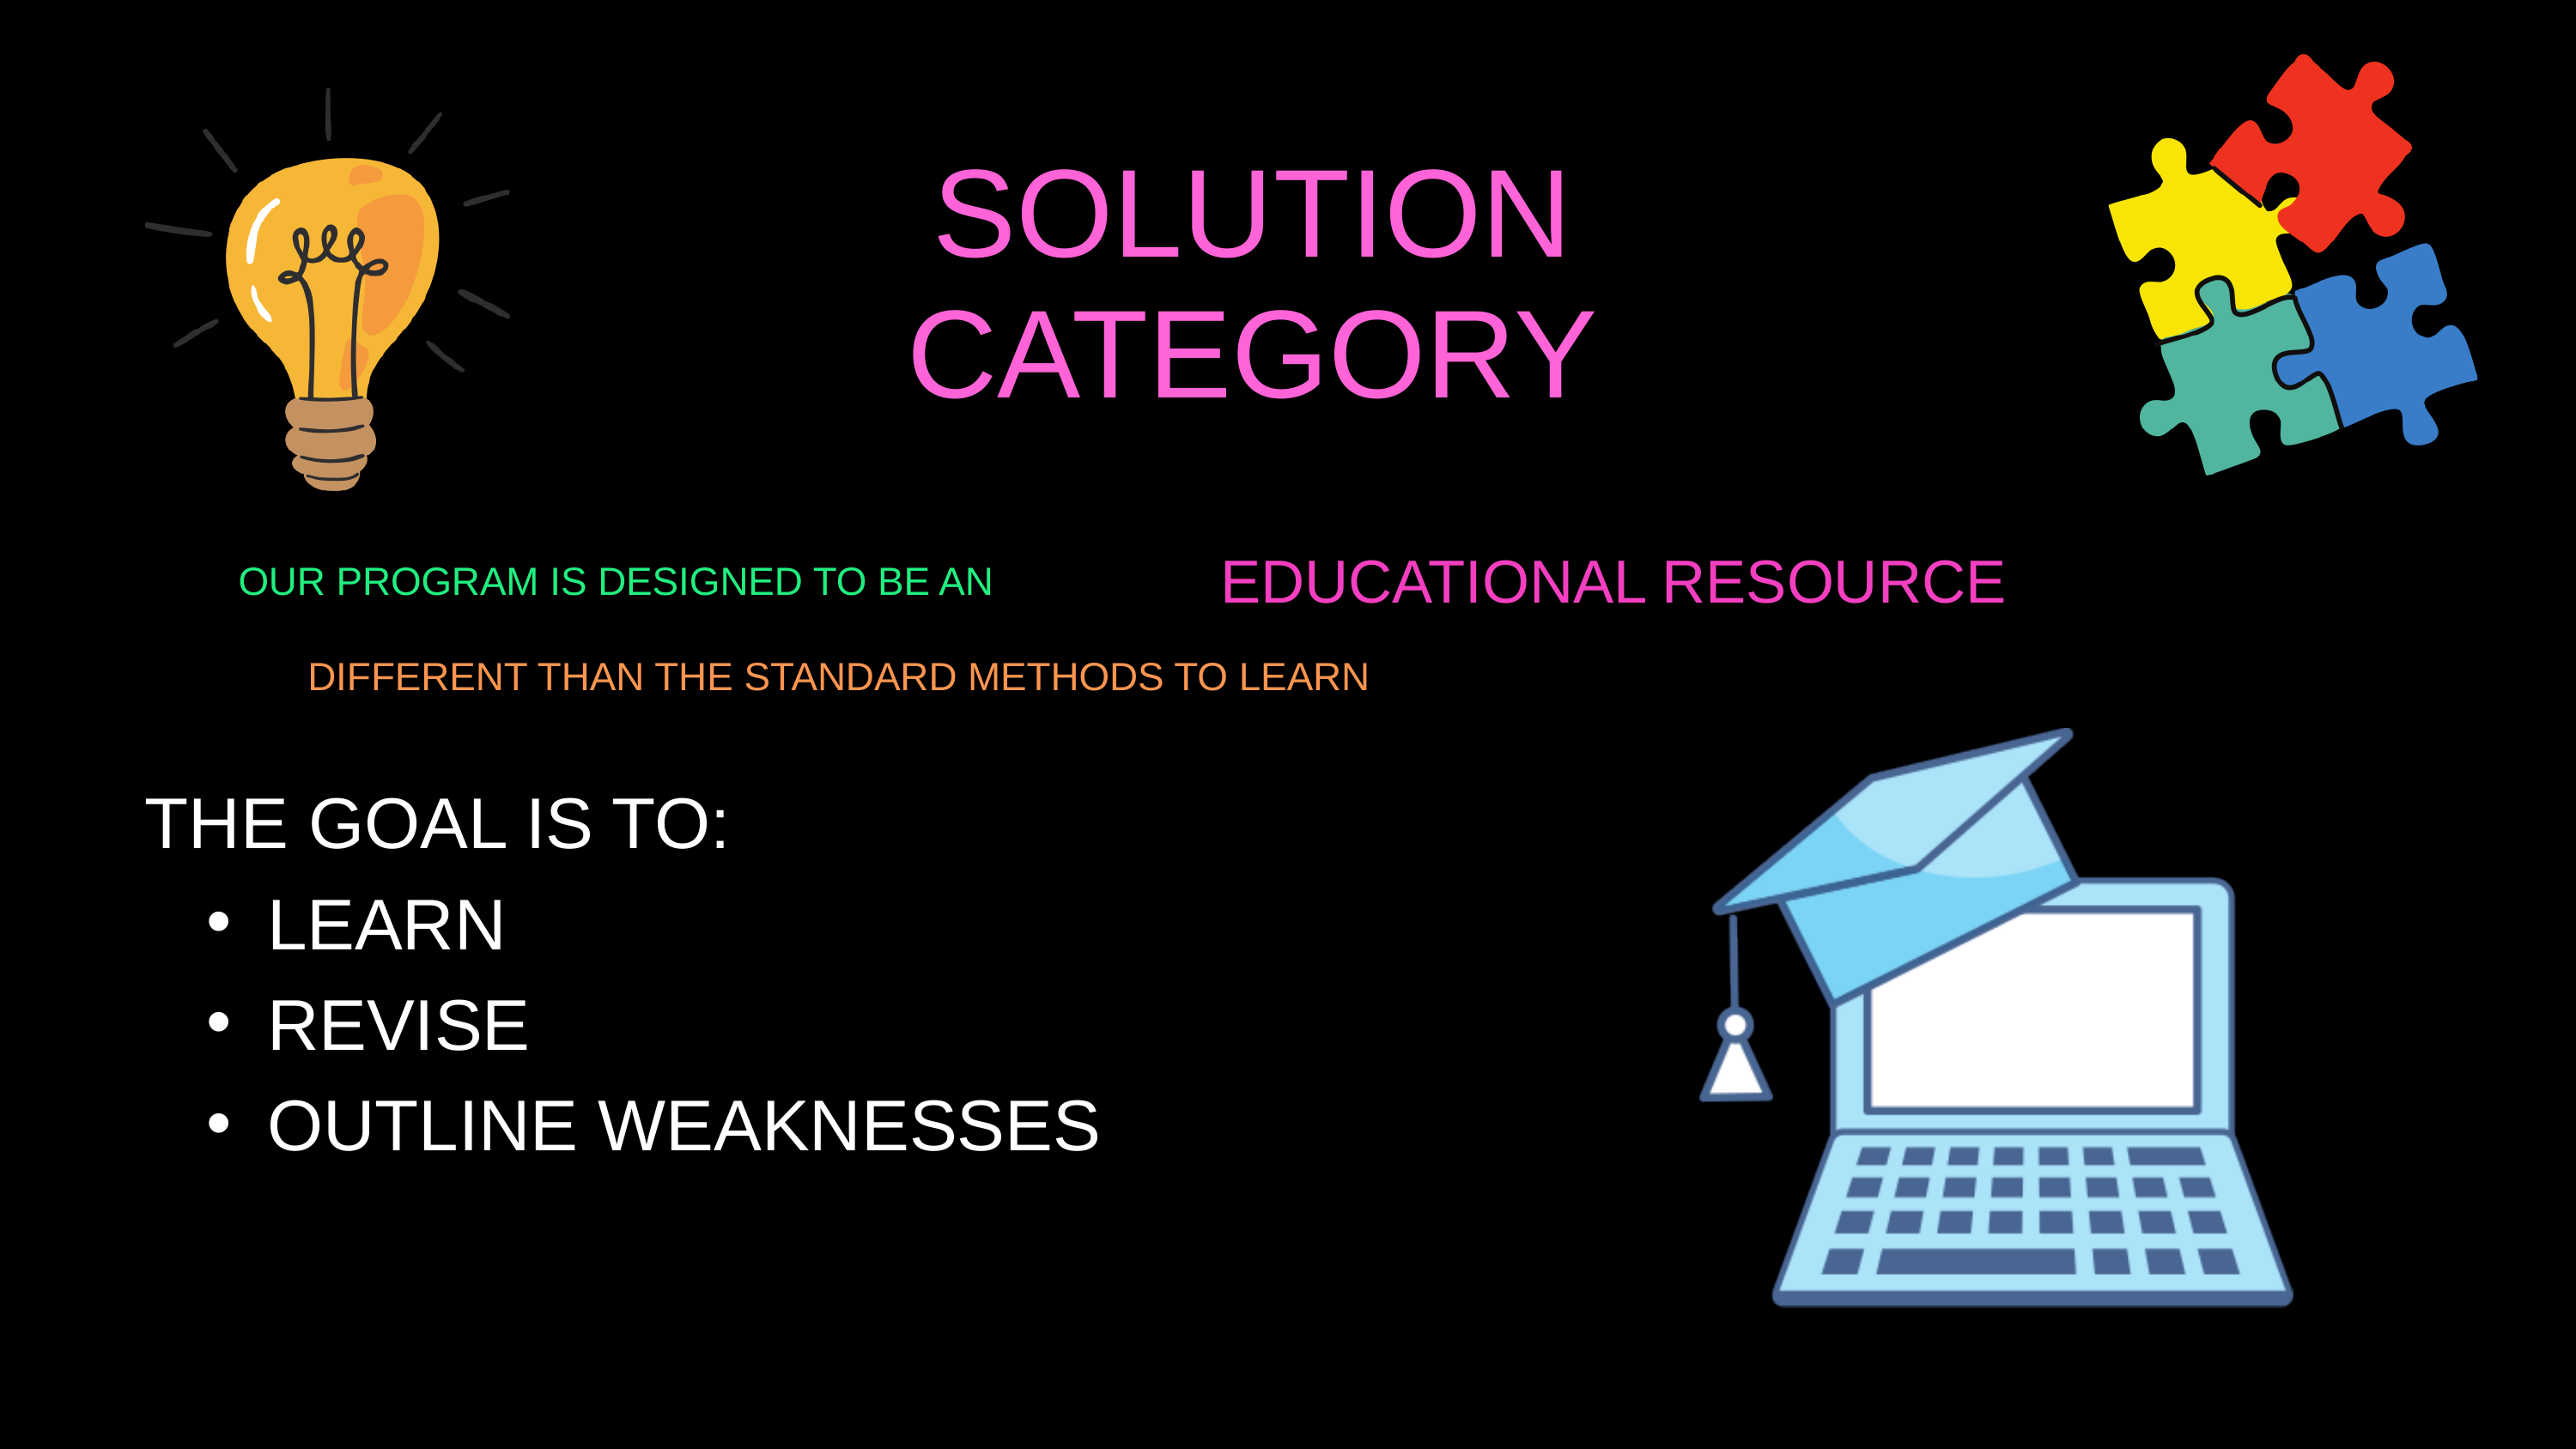

SOLUTION
CATEGORY
EDUCATIONAL RESOURCE
OUR PROGRAM IS DESIGNED TO BE AN
DIFFERENT THAN THE STANDARD METHODS TO LEARN

THE GOAL IS TO:
LEARN
REVISE
OUTLINE WEAKNESSES